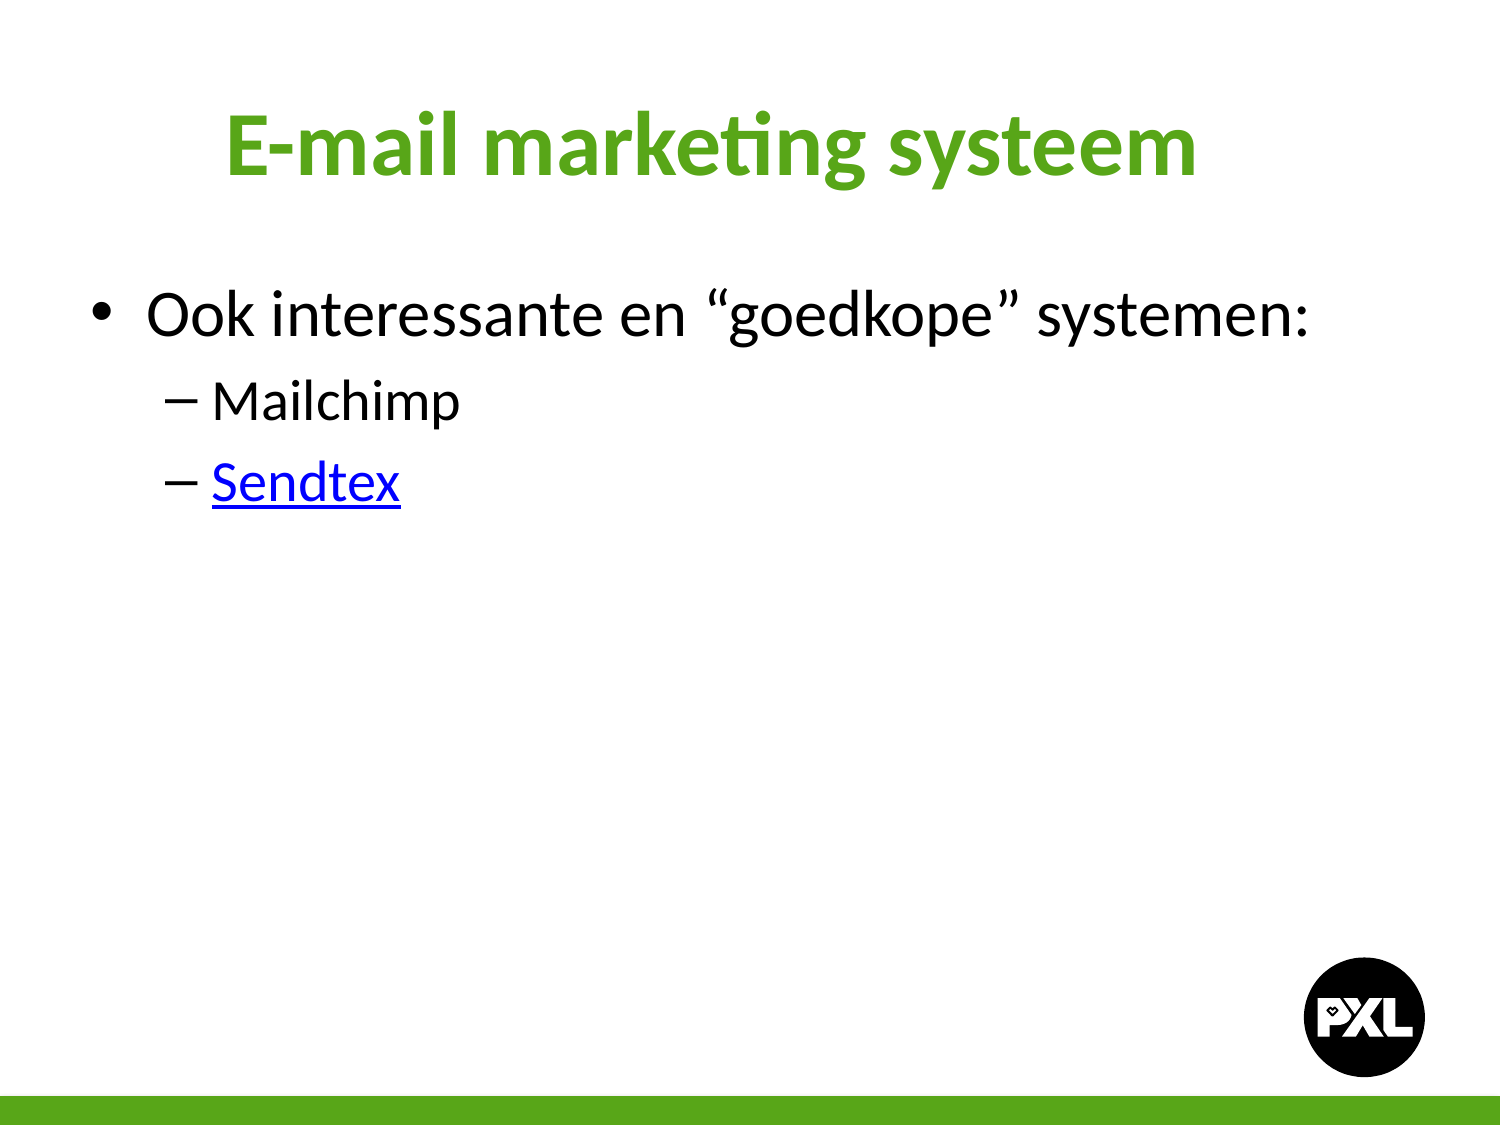

# E-mail marketing systeem
Ook interessante en “goedkope” systemen:
Mailchimp
Sendtex